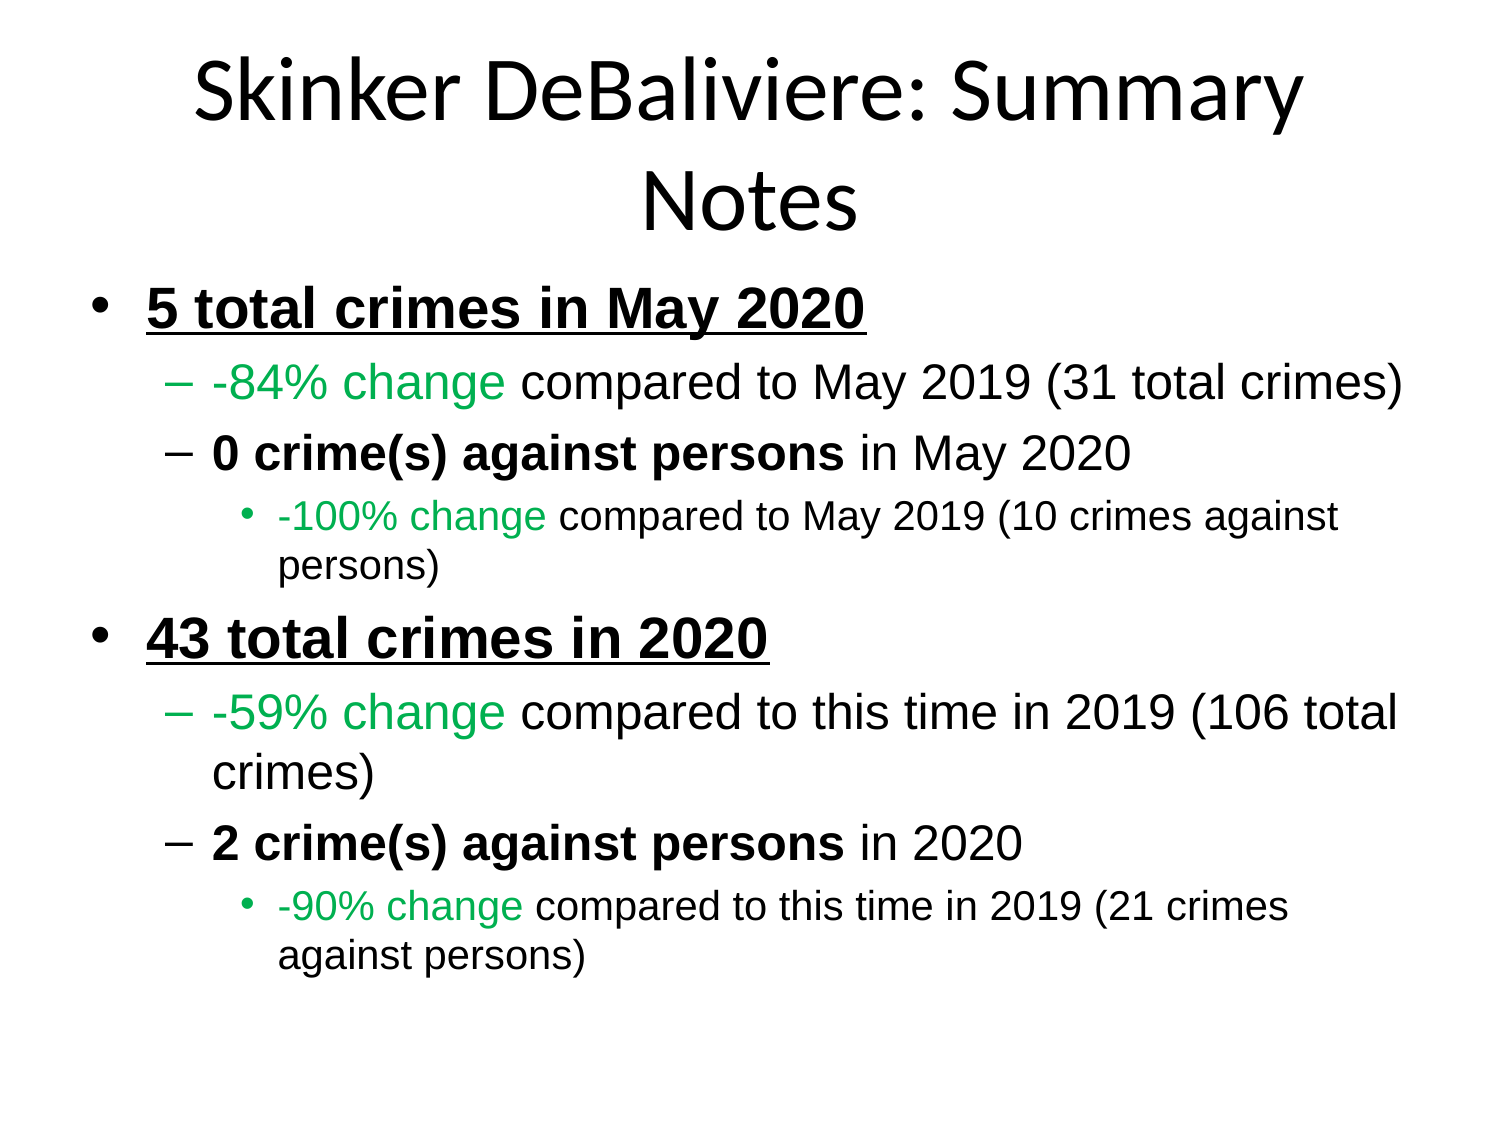

# Skinker DeBaliviere: Summary Notes
5 total crimes in May 2020
-84% change compared to May 2019 (31 total crimes)
0 crime(s) against persons in May 2020
-100% change compared to May 2019 (10 crimes against persons)
43 total crimes in 2020
-59% change compared to this time in 2019 (106 total crimes)
2 crime(s) against persons in 2020
-90% change compared to this time in 2019 (21 crimes against persons)